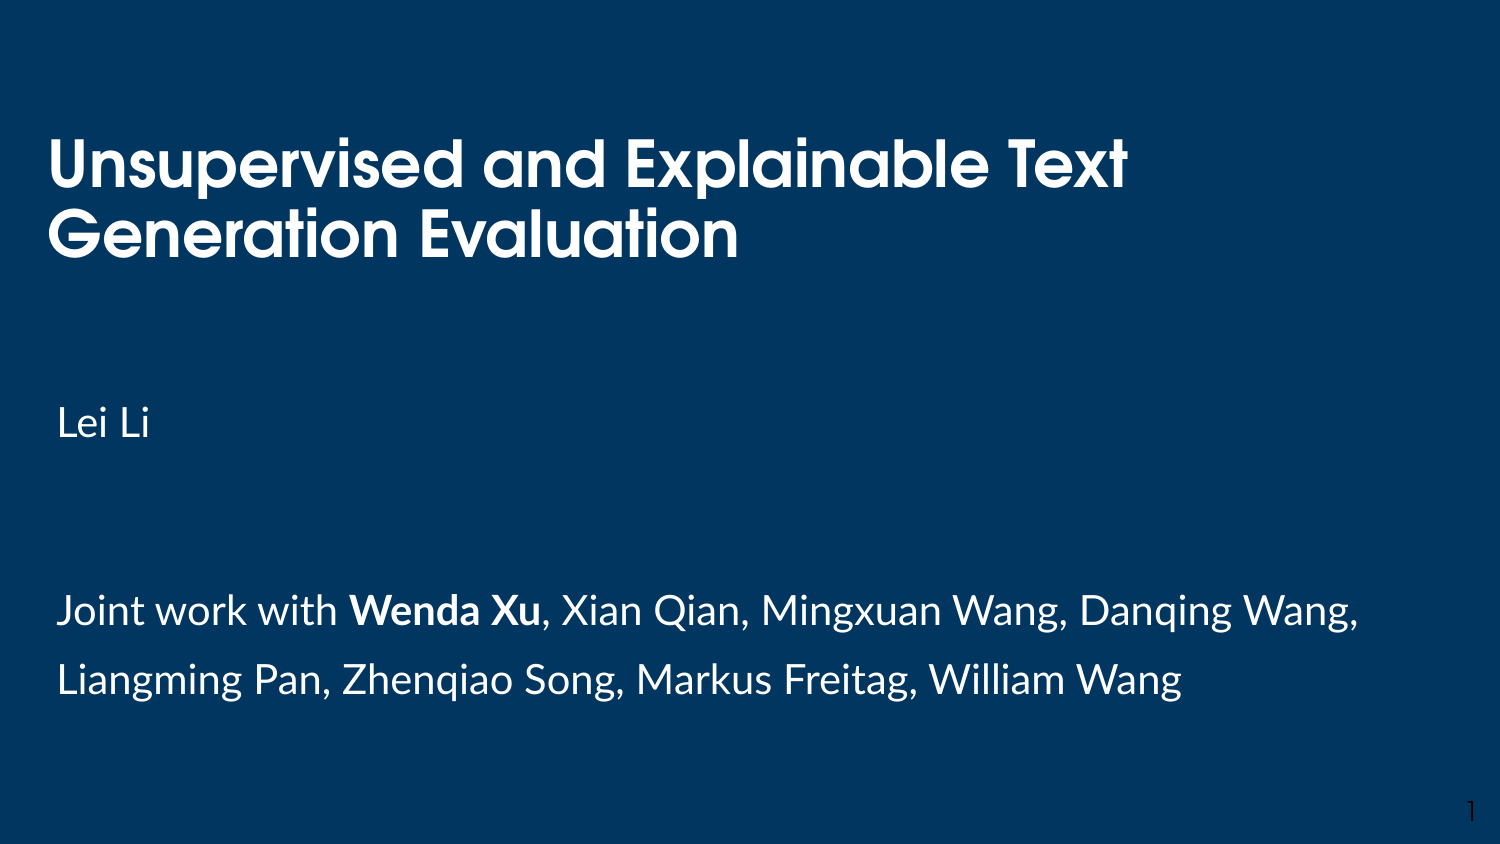

# Unsupervised and Explainable Text Generation Evaluation
Lei Li

Joint work with Wenda Xu, Xian Qian, Mingxuan Wang, Danqing Wang, Liangming Pan, Zhenqiao Song, Markus Freitag, William Wang

1